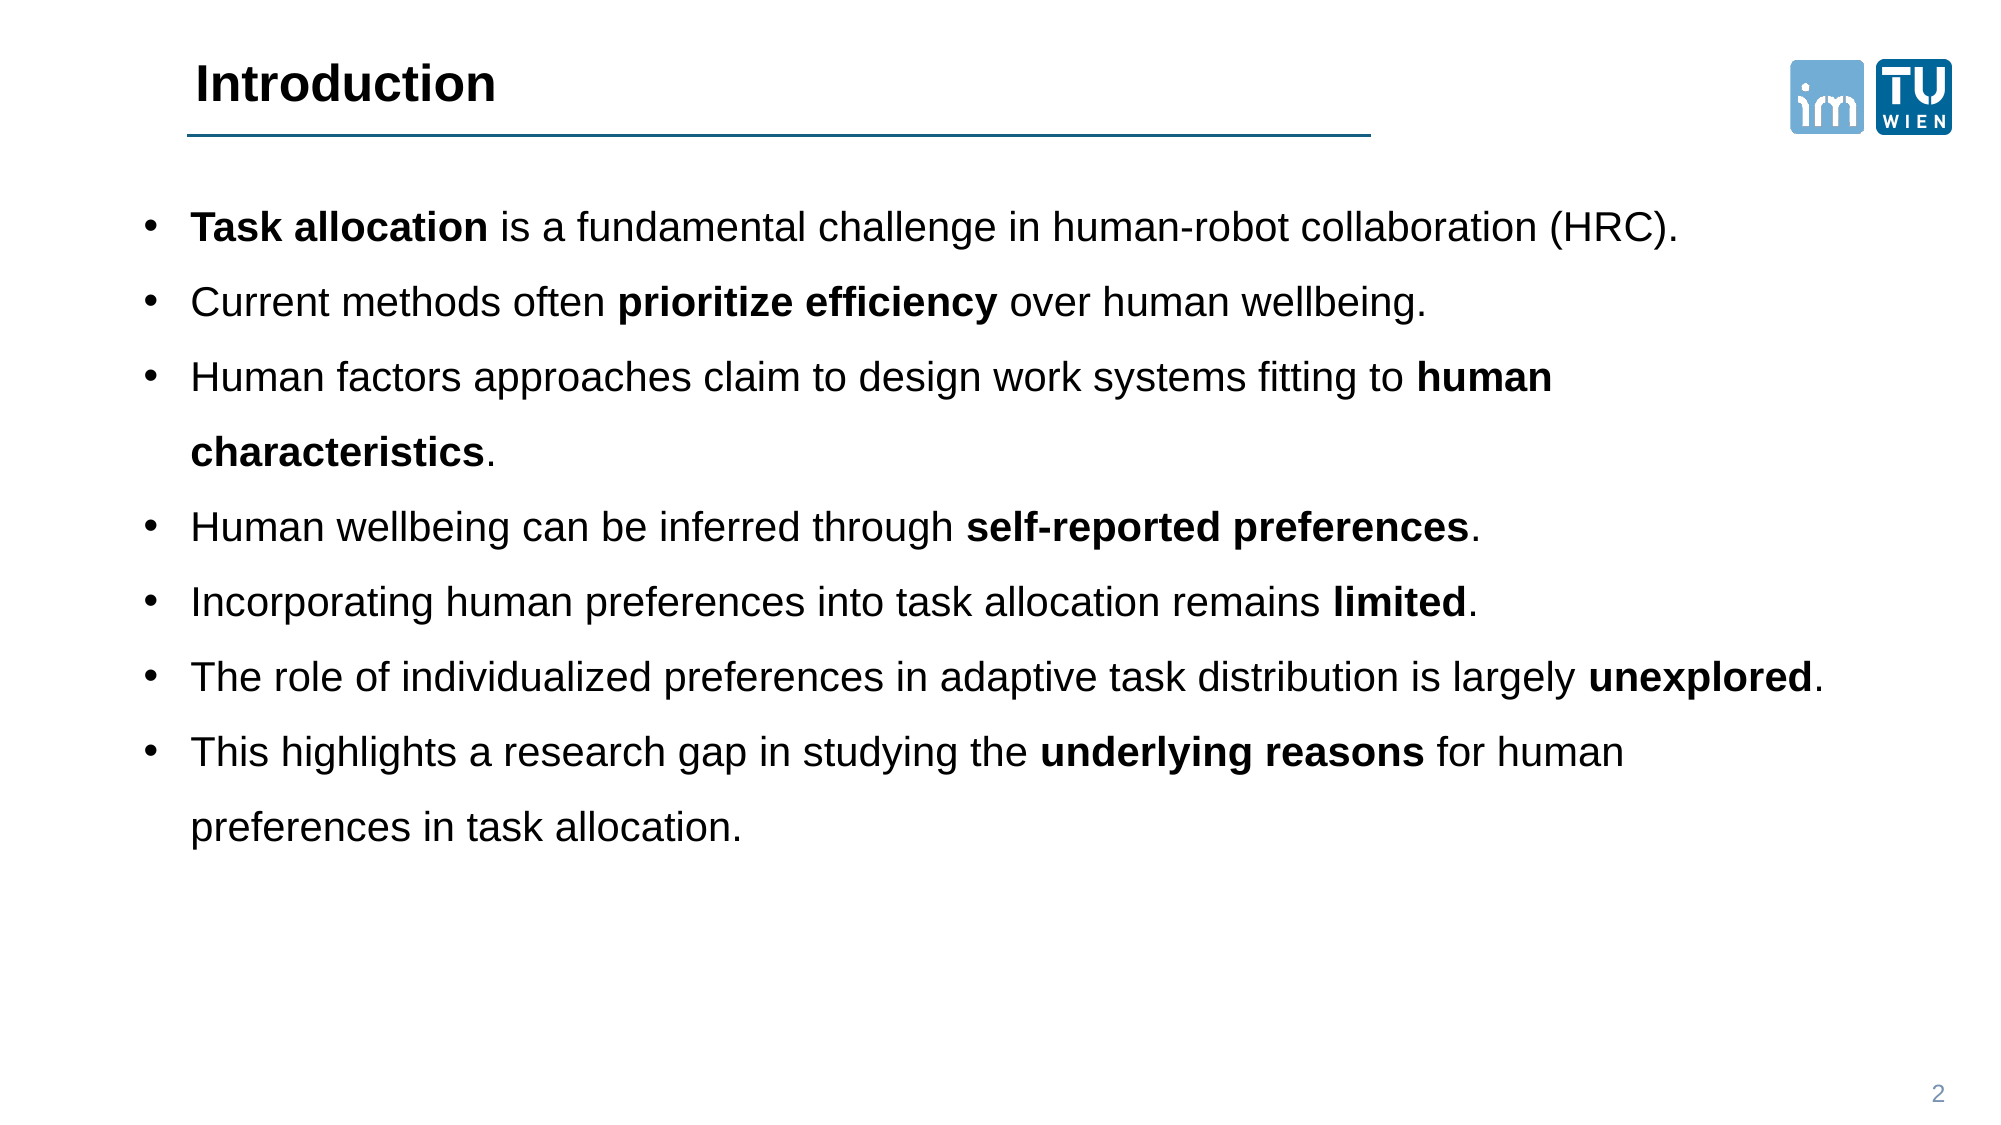

Introduction
Task allocation is a fundamental challenge in human-robot collaboration (HRC).
Current methods often prioritize efficiency over human wellbeing.
Human factors approaches claim to design work systems fitting to human characteristics.
Human wellbeing can be inferred through self-reported preferences.
Incorporating human preferences into task allocation remains limited.
The role of individualized preferences in adaptive task distribution is largely unexplored.
This highlights a research gap in studying the underlying reasons for human preferences in task allocation.
2